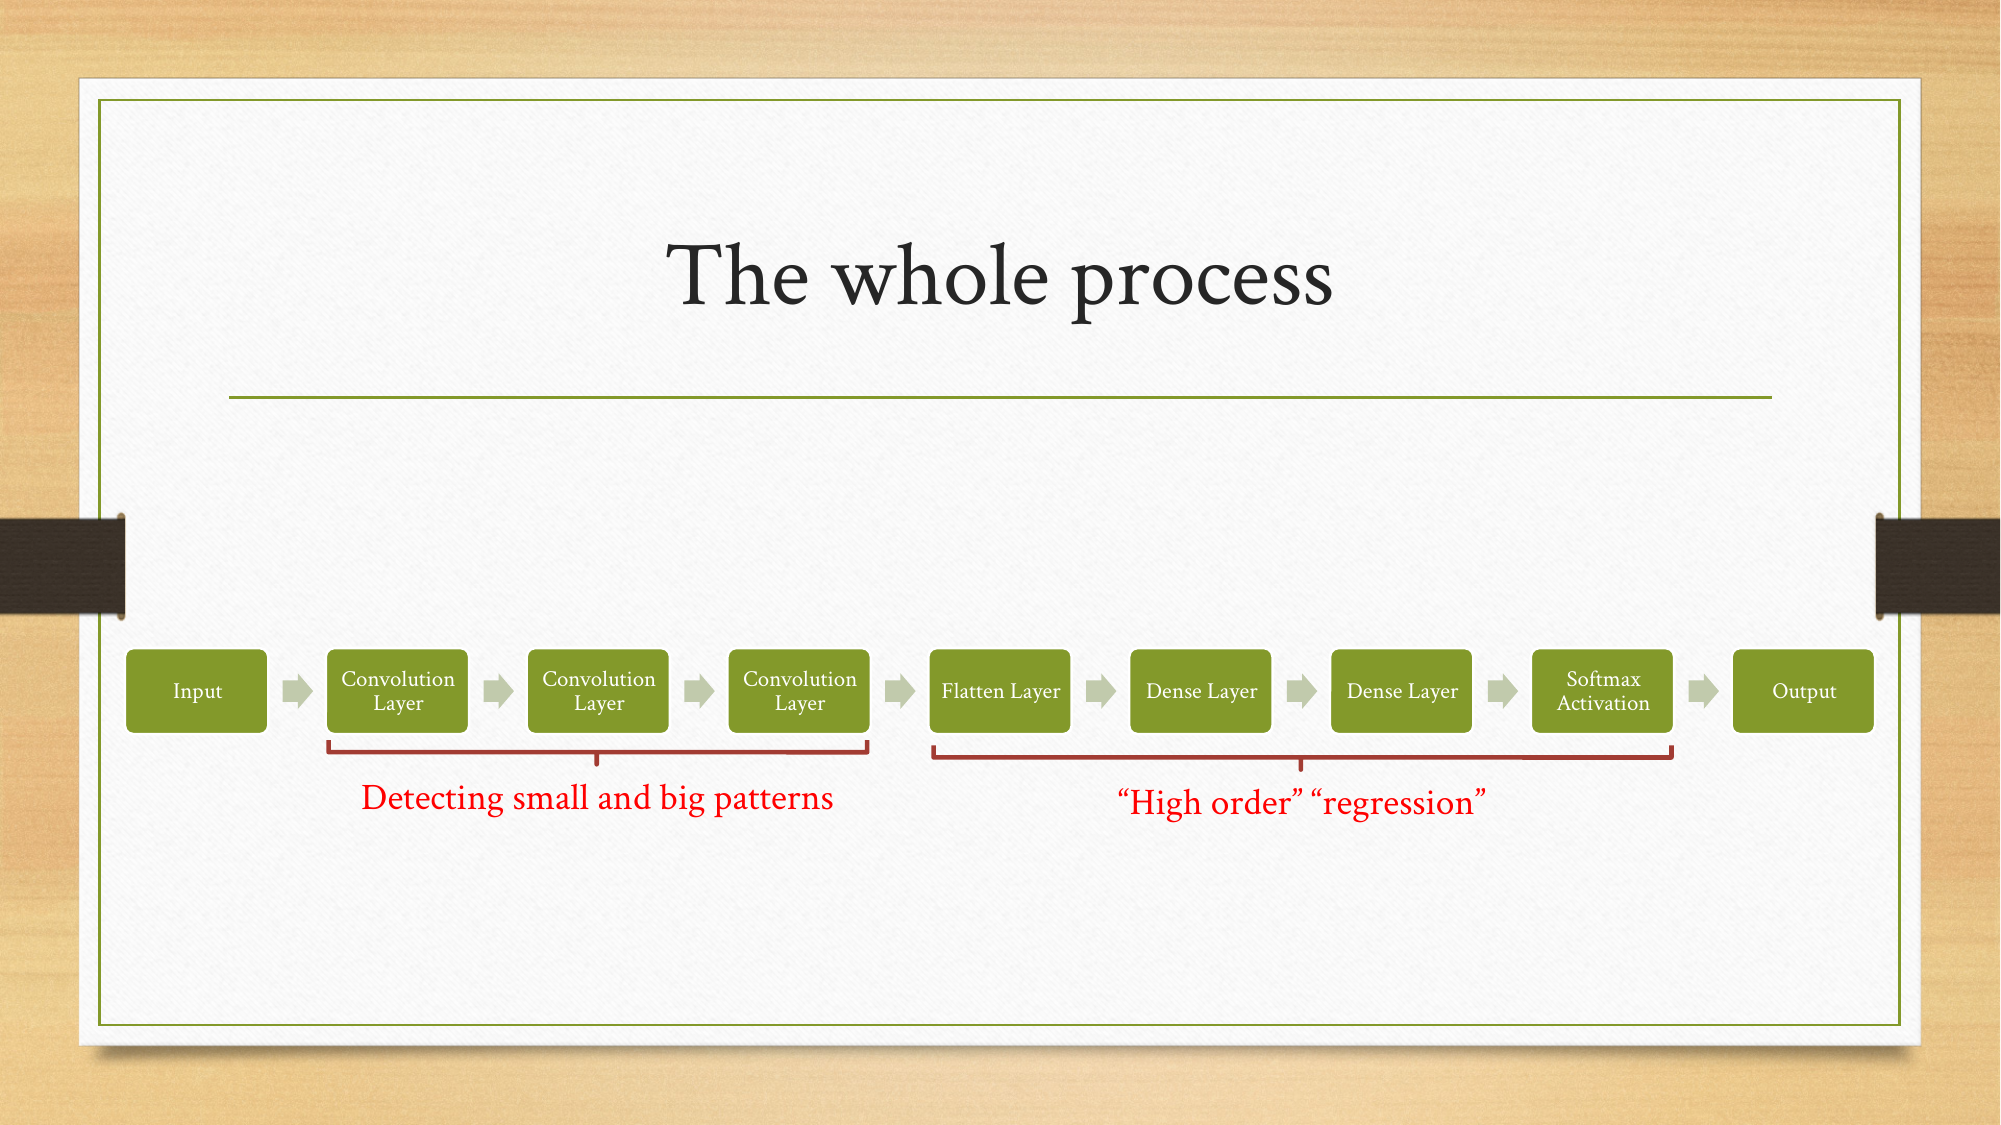

# The whole process

Input

Convolution Layer

Convolution Layer

Convolution Layer

Flatten Layer

Dense Layer

Dense Layer

Softmax Activation

Output

Detecting small and big patterns
“High order” “regression”